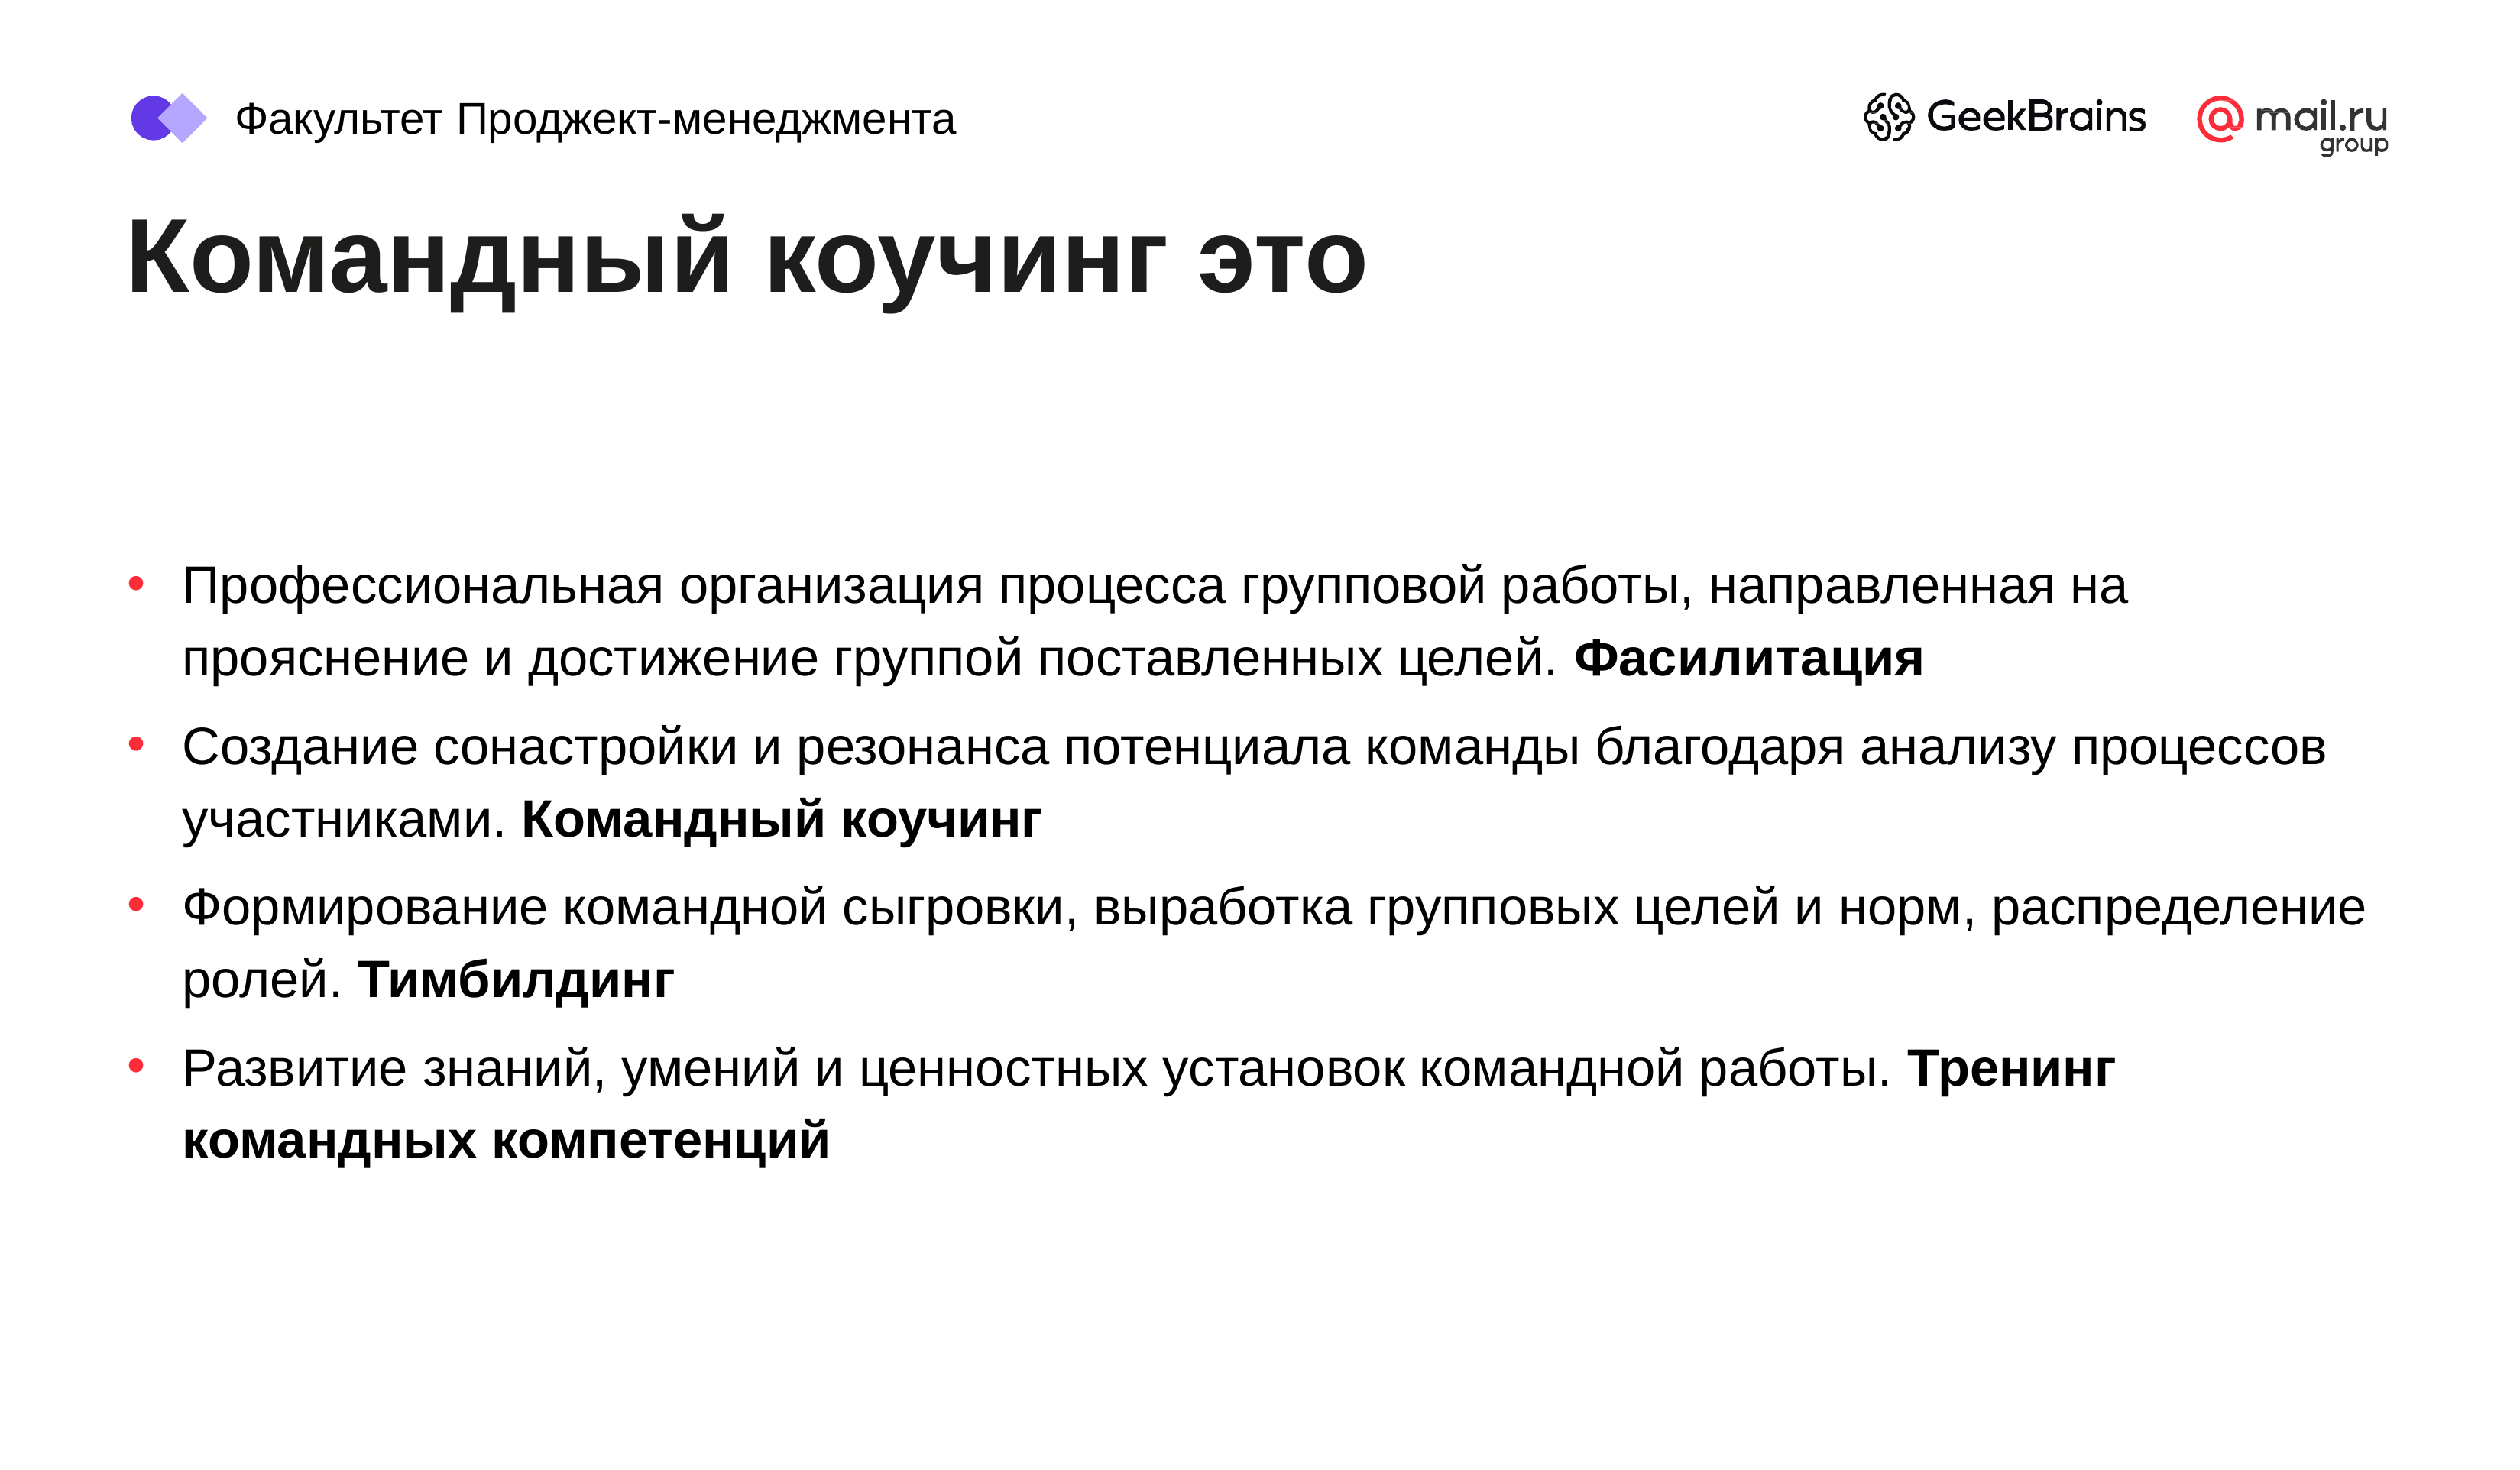

Факультет Проджект-менеджмента

# Командный коучинг это
Профессиональная организация процесса групповой работы, направленная на прояснение и достижение группой поставленных целей. Фасилитация
Создание сонастройки и резонанса потенциала команды благодаря анализу процессов участниками. Командный коучинг
Формирование командной сыгровки, выработка групповых целей и норм, распределение ролей. Тимбилдинг
Развитие знаний, умений и ценностных установок командной работы. Тренинг командных компетенций